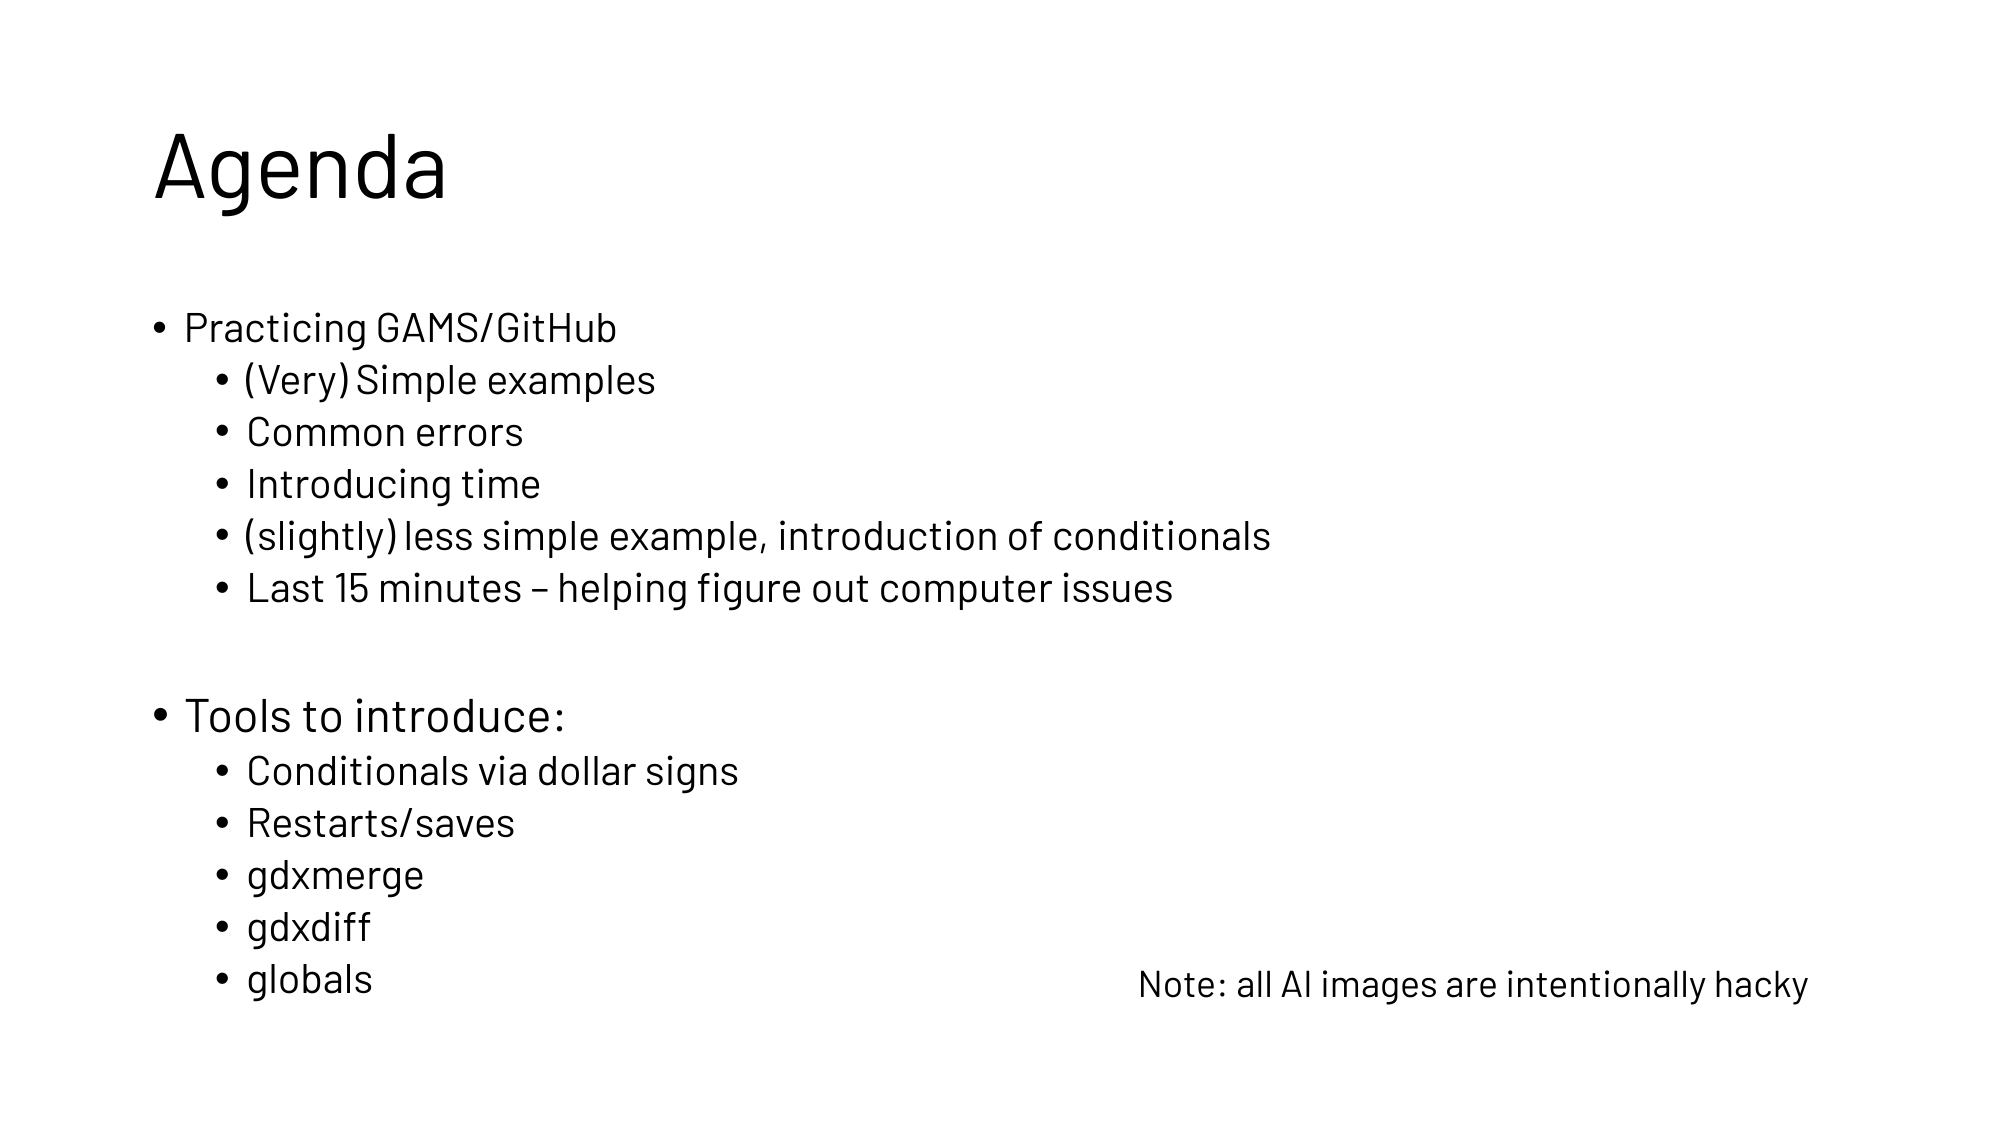

# Agenda
Practicing GAMS/GitHub
(Very) Simple examples
Common errors
Introducing time
(slightly) less simple example, introduction of conditionals
Last 15 minutes – helping figure out computer issues

Tools to introduce:
Conditionals via dollar signs
Restarts/saves
gdxmerge
gdxdiff
globals
Note: all AI images are intentionally hacky